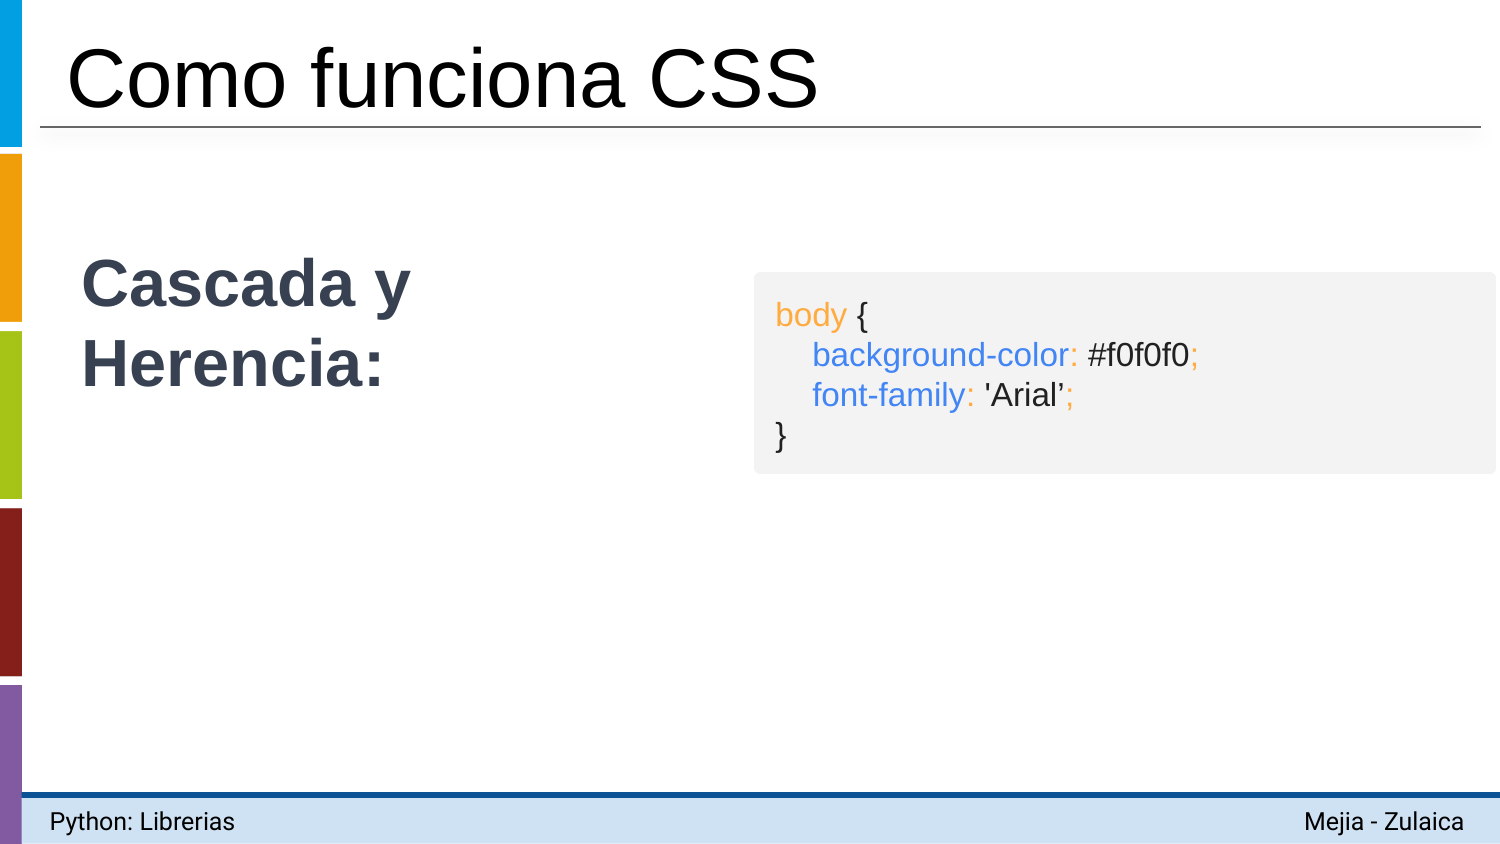

# Como funciona CSS

Cascada y Herencia:
body {
    background-color: #f0f0f0;
    font-family: 'Arial’;
}
Python: Librerias